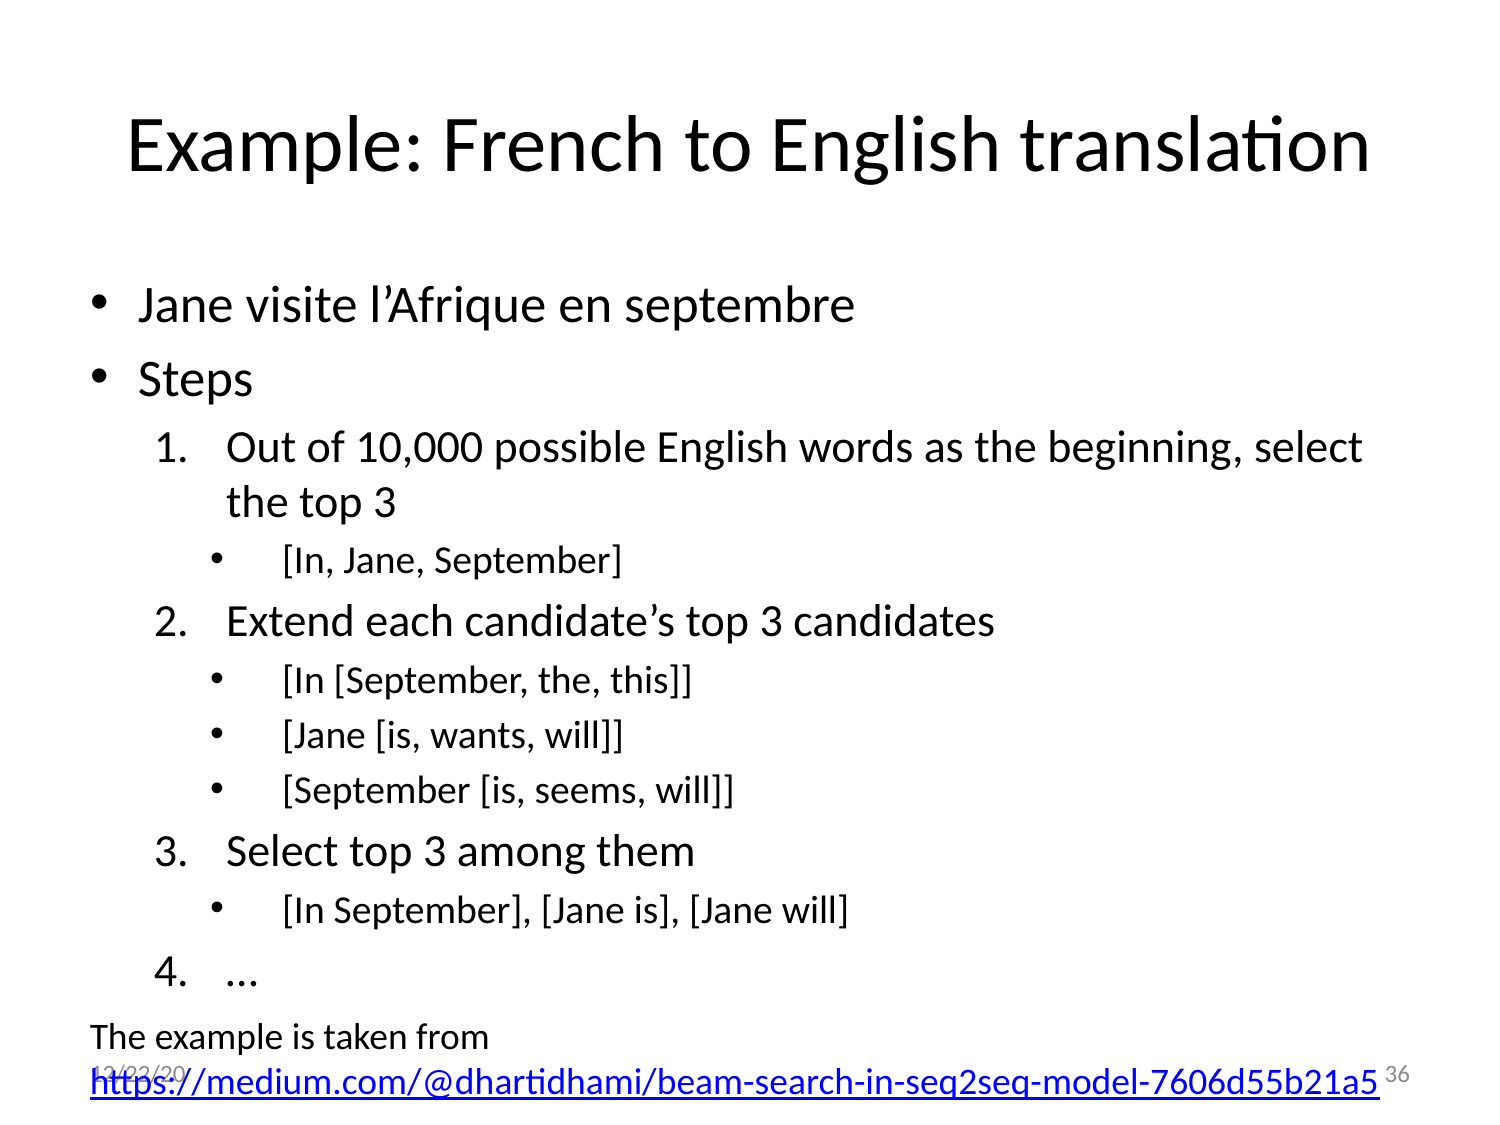

# Example: French to English translation
Jane visite l’Afrique en septembre
Steps
Out of 10,000 possible English words as the beginning, select the top 3
[In, Jane, September]
Extend each candidate’s top 3 candidates
[In [September, the, this]]
[Jane [is, wants, will]]
[September [is, seems, will]]
Select top 3 among them
[In September], [Jane is], [Jane will]
…
The example is taken from https://medium.com/@dhartidhami/beam-search-in-seq2seq-model-7606d55b21a5

12/22/20
36